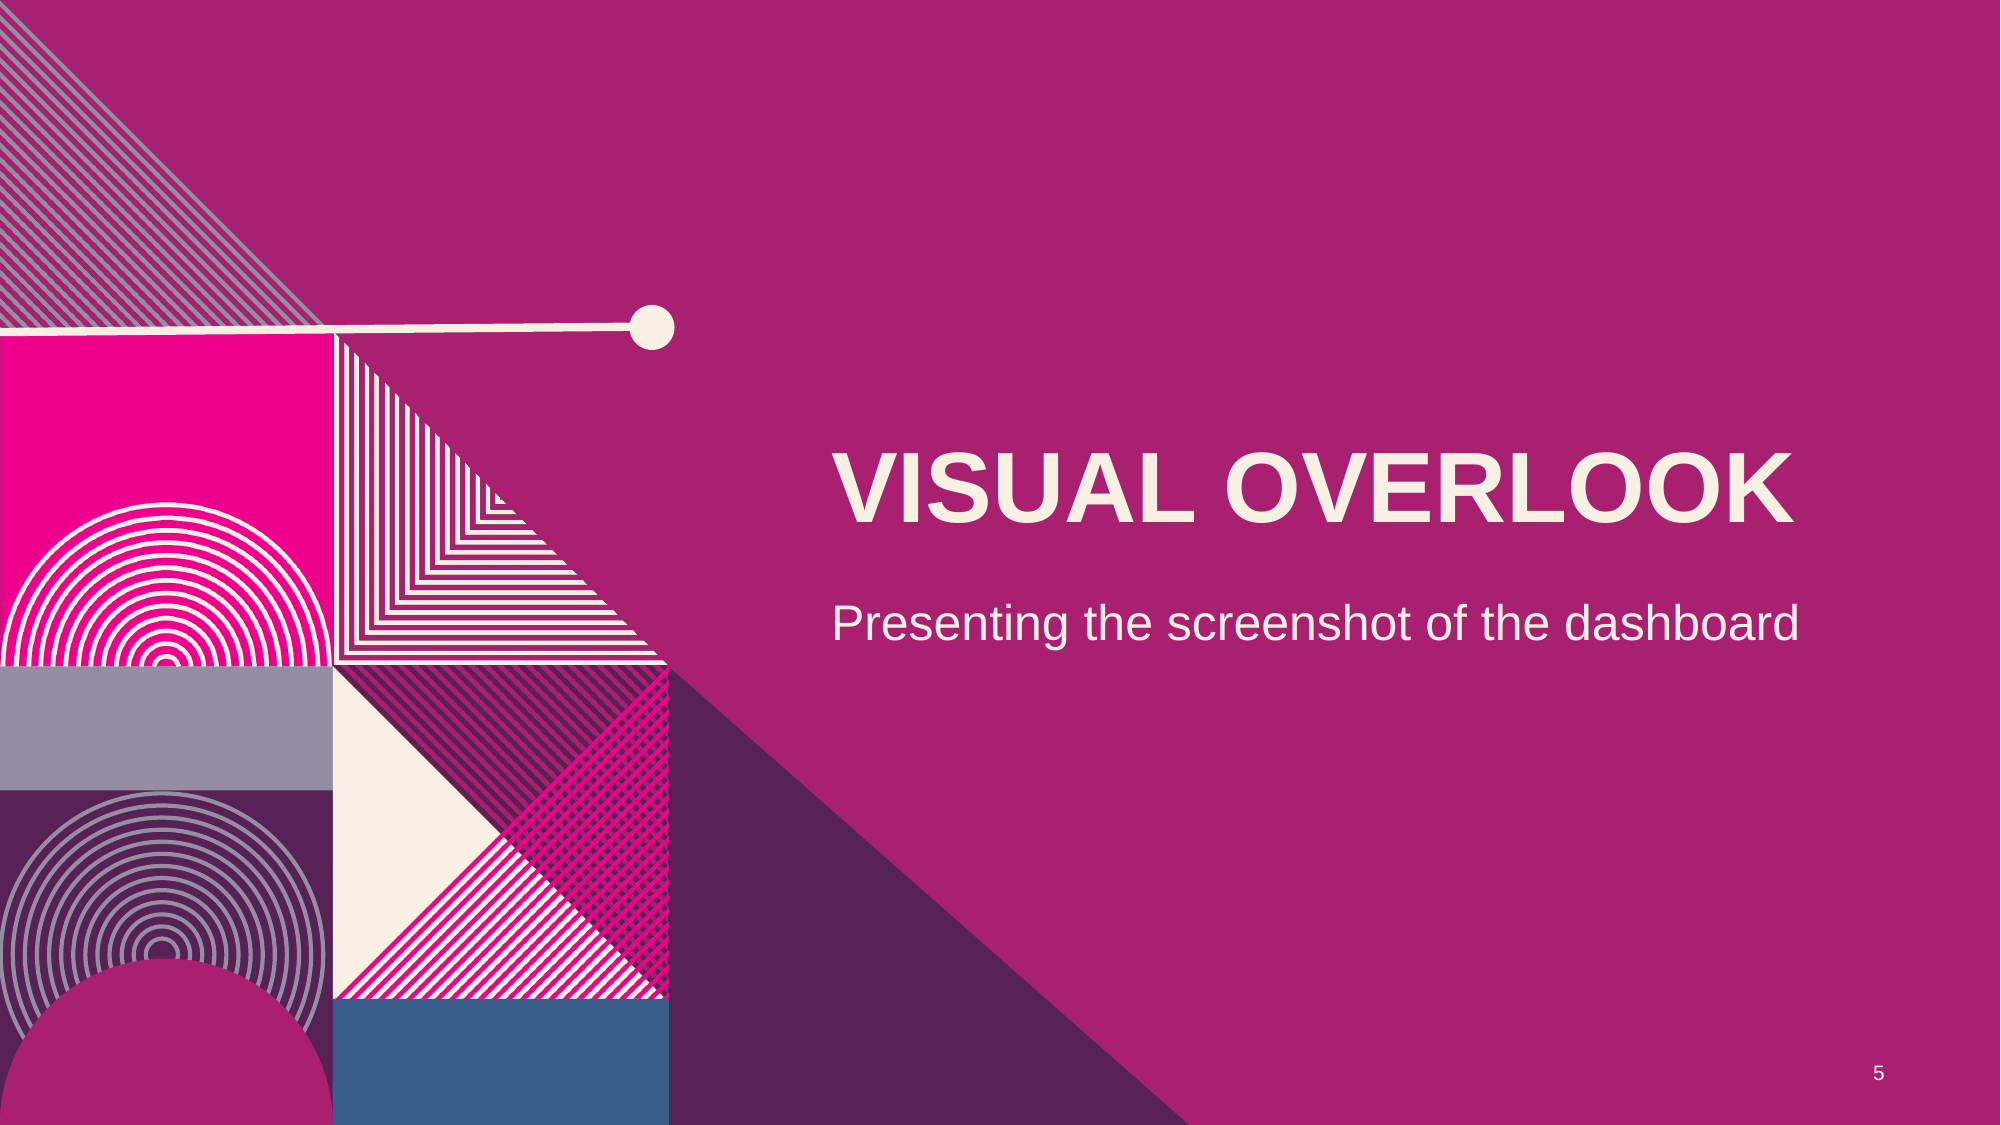

# visual Overlook
Presenting the screenshot of the dashboard

5